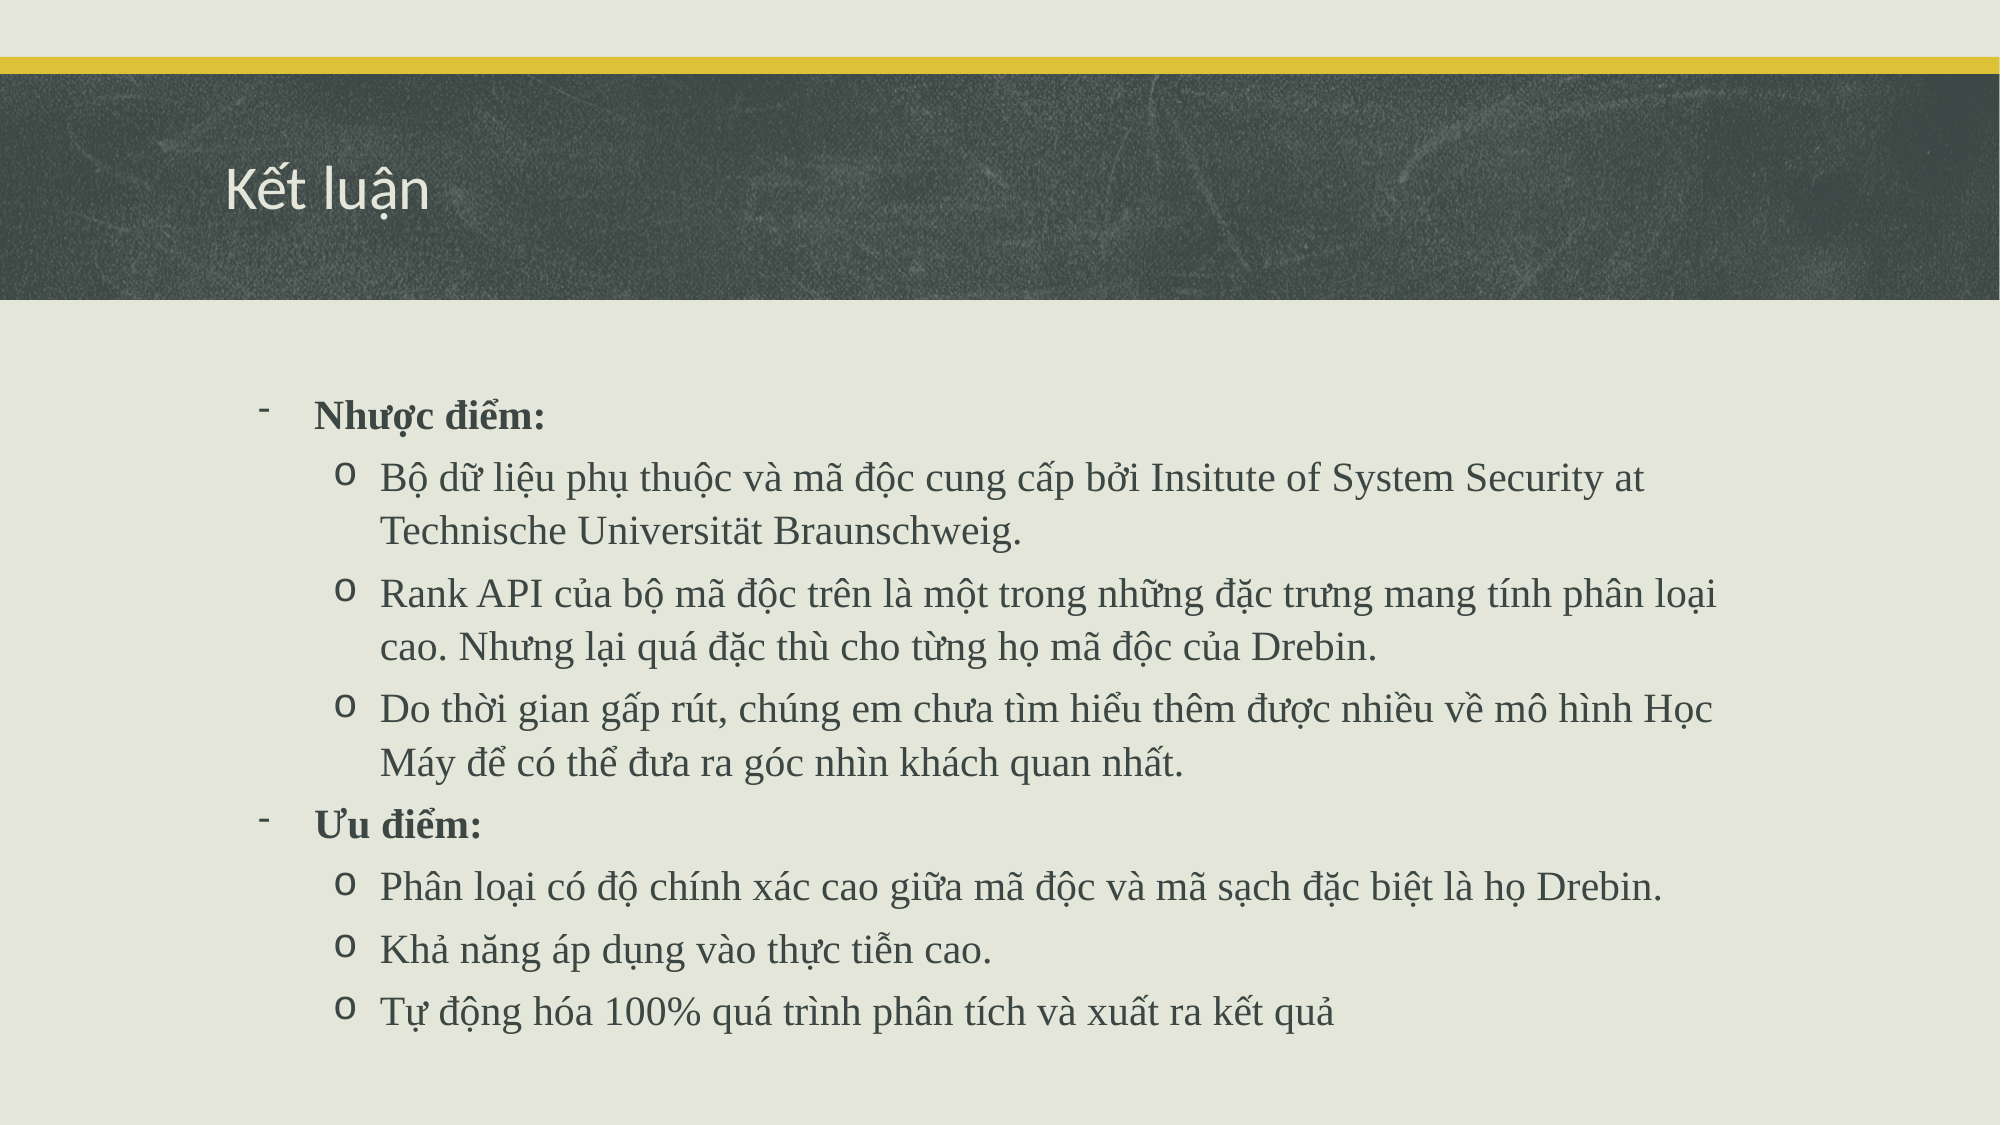

# Kết luận
Nhược điểm:
Bộ dữ liệu phụ thuộc và mã độc cung cấp bởi Insitute of System Security at Technische Universität Braunschweig.
Rank API của bộ mã độc trên là một trong những đặc trưng mang tính phân loại cao. Nhưng lại quá đặc thù cho từng họ mã độc của Drebin.
Do thời gian gấp rút, chúng em chưa tìm hiểu thêm được nhiều về mô hình Học Máy để có thể đưa ra góc nhìn khách quan nhất.
Ưu điểm:
Phân loại có độ chính xác cao giữa mã độc và mã sạch đặc biệt là họ Drebin.
Khả năng áp dụng vào thực tiễn cao.
Tự động hóa 100% quá trình phân tích và xuất ra kết quả